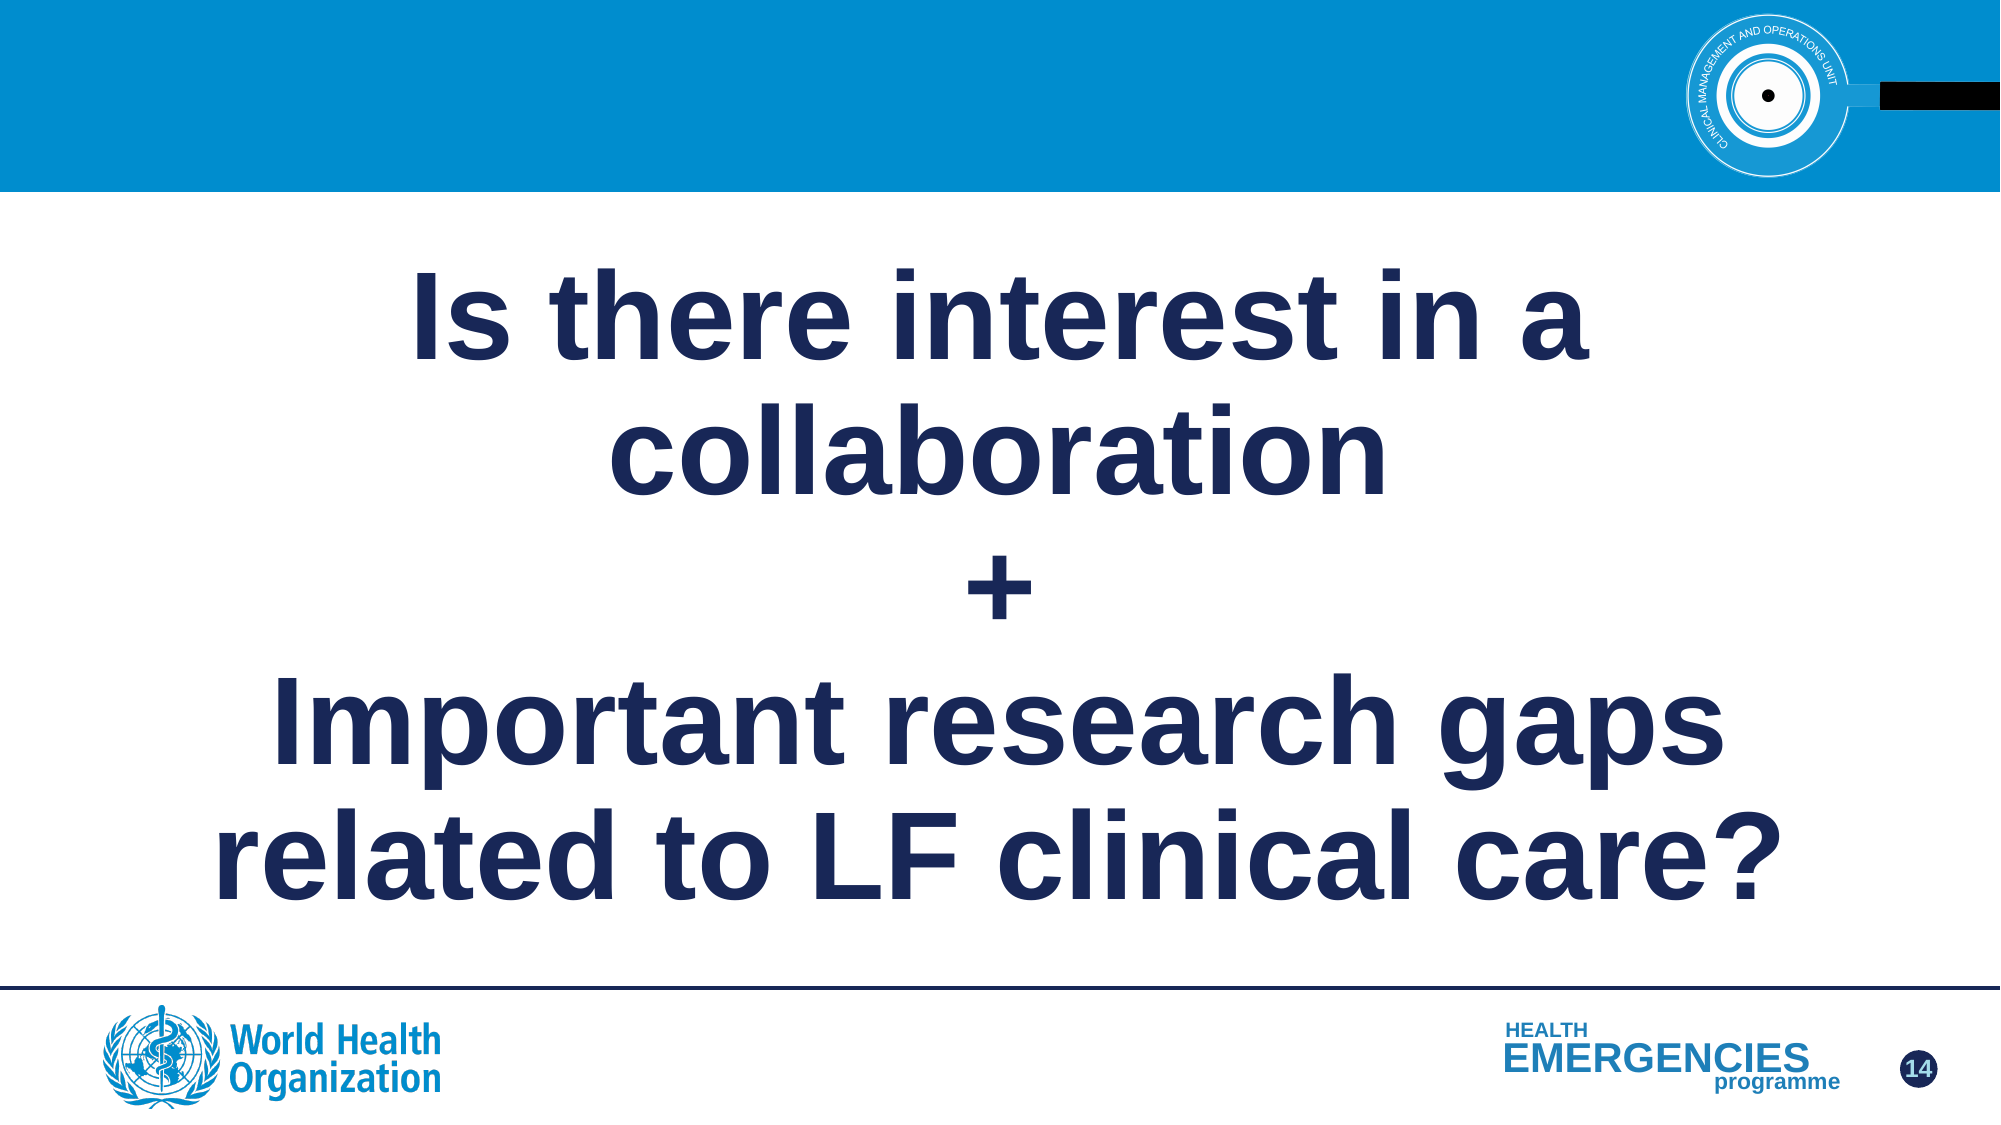

# Is there interest in a collaboration + Important research gaps related to LF clinical care?